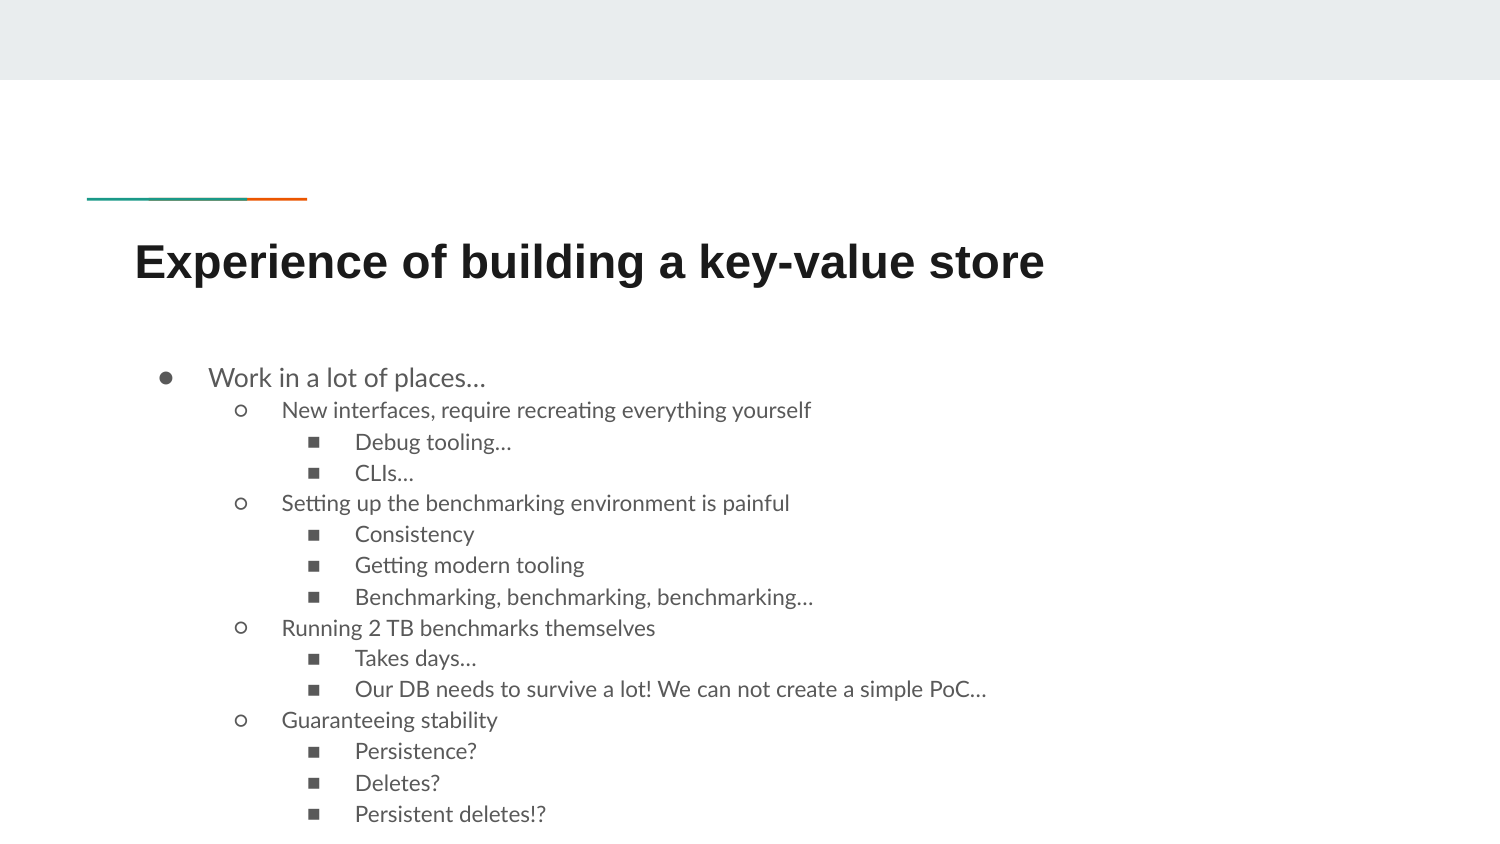

# Experience of building a key-value store
Work in a lot of places…
New interfaces, require recreating everything yourself
Debug tooling…
CLIs…
Setting up the benchmarking environment is painful
Consistency
Getting modern tooling
Benchmarking, benchmarking, benchmarking…
Running 2 TB benchmarks themselves
Takes days…
Our DB needs to survive a lot! We can not create a simple PoC…
Guaranteeing stability
Persistence?
Deletes?
Persistent deletes!?